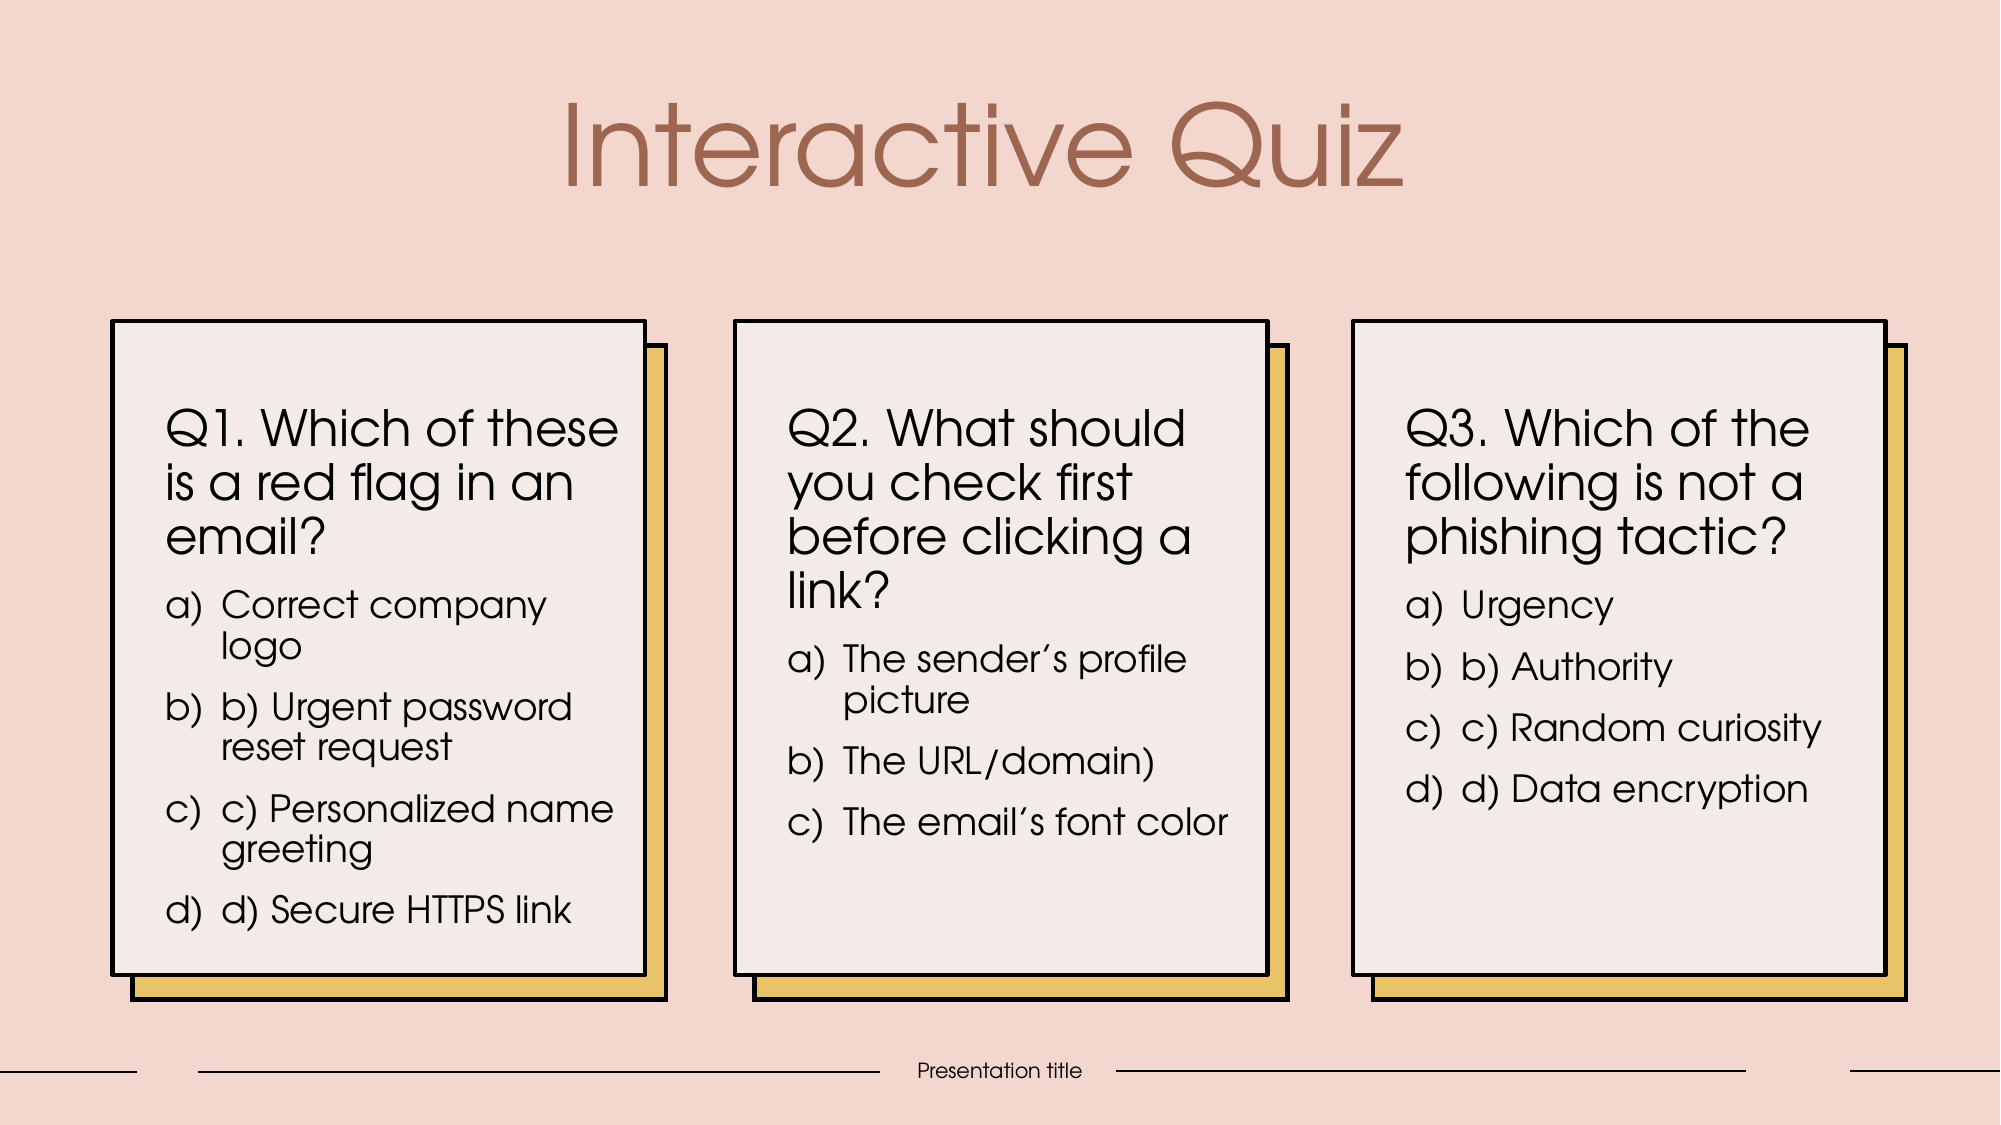

# Interactive Quiz ​
Q1. Which of these is a red flag in an email?
Correct company logo
b) Urgent password reset request
c) Personalized name greeting
d) Secure HTTPS link
Q2. What should you check first before clicking a link?
The sender’s profile picture
The URL/domain)
The email’s font color
Q3. Which of the following is not a phishing tactic?
Urgency
b) Authority
c) Random curiosity
d) Data encryption

Presentation title